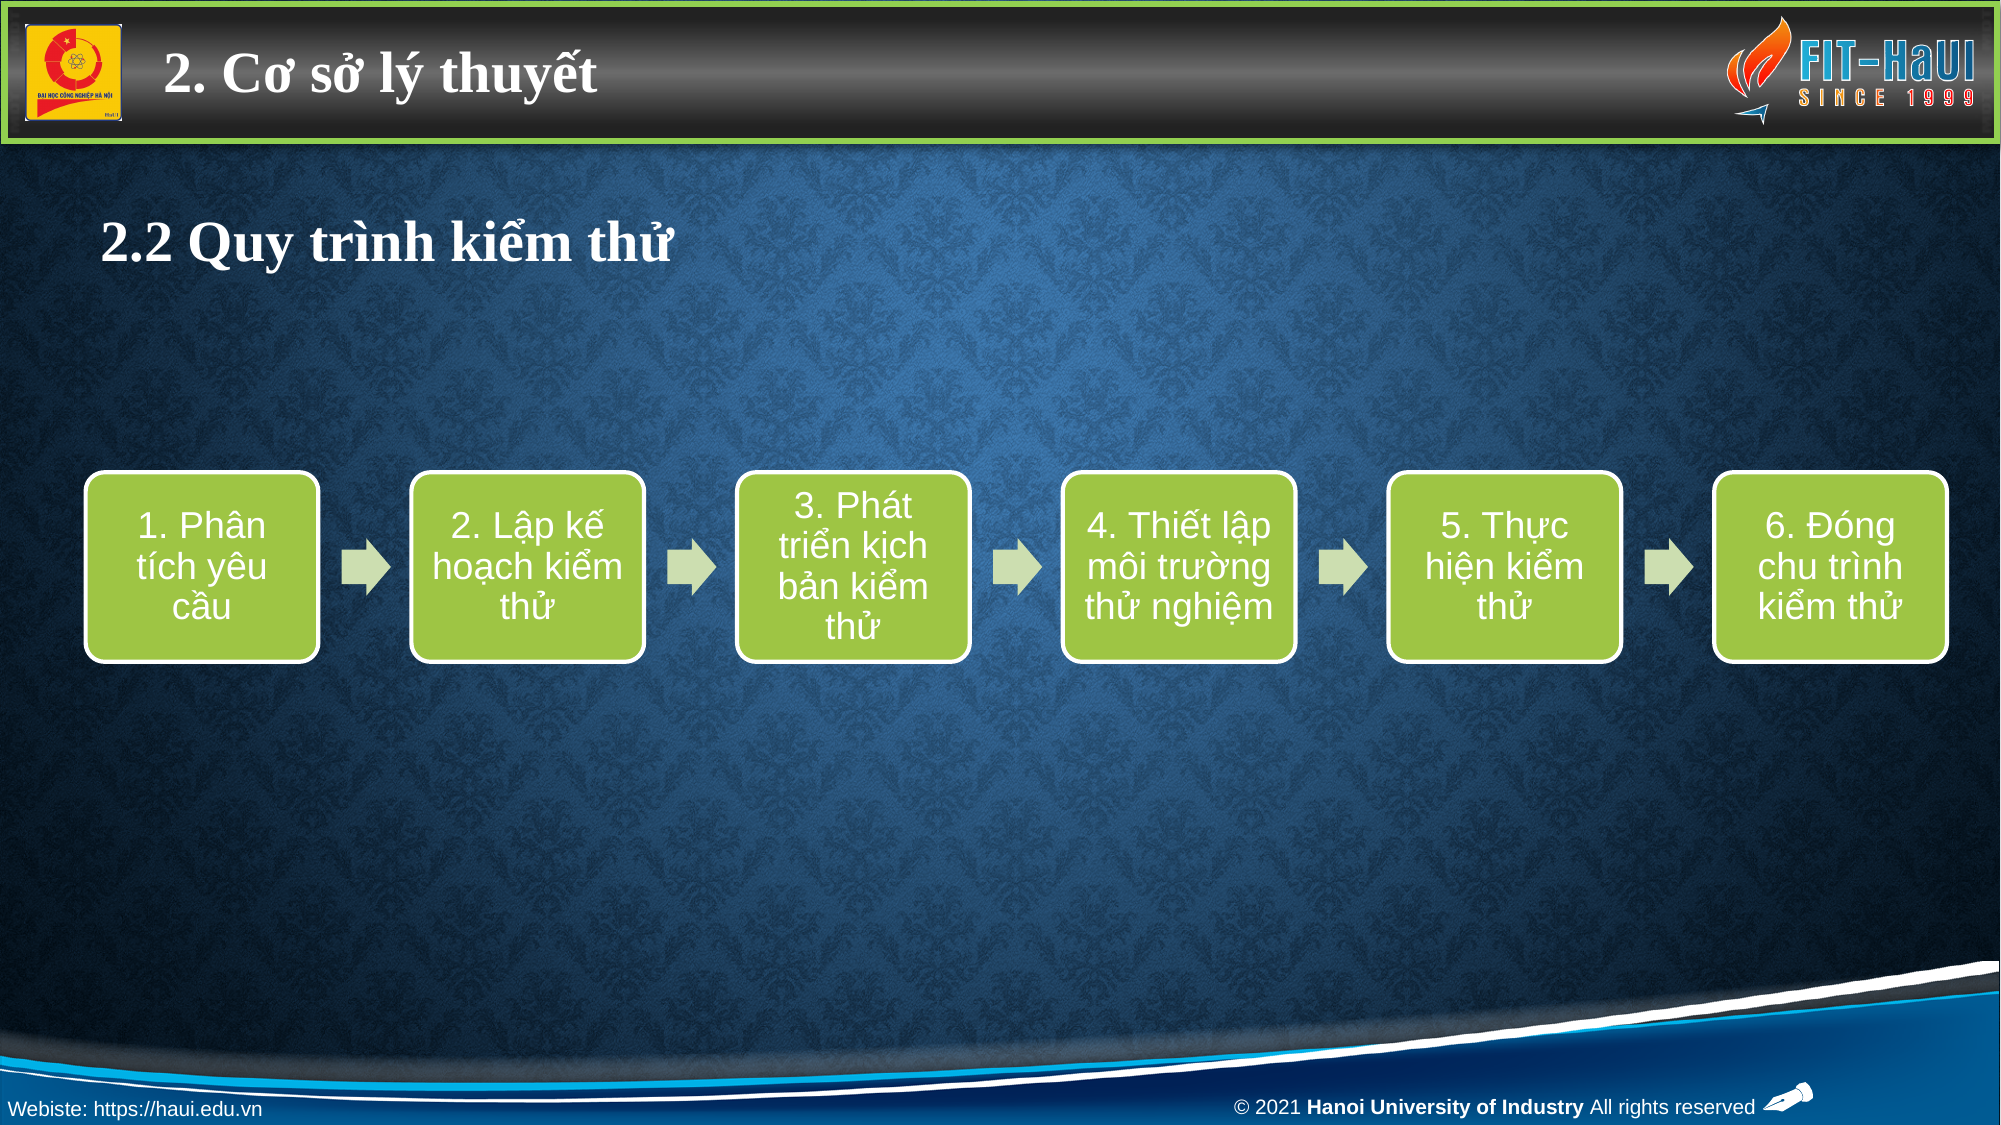

2. Cơ sở lý thuyết
2.2 Quy trình kiểm thử
1. Phân tích yêu cầu
2. Lập kế hoạch kiểm thử
3. Phát triển kịch bản kiểm thử
4. Thiết lập môi trường thử nghiệm
5. Thực hiện kiểm thử
6. Đóng chu trình kiểm thử